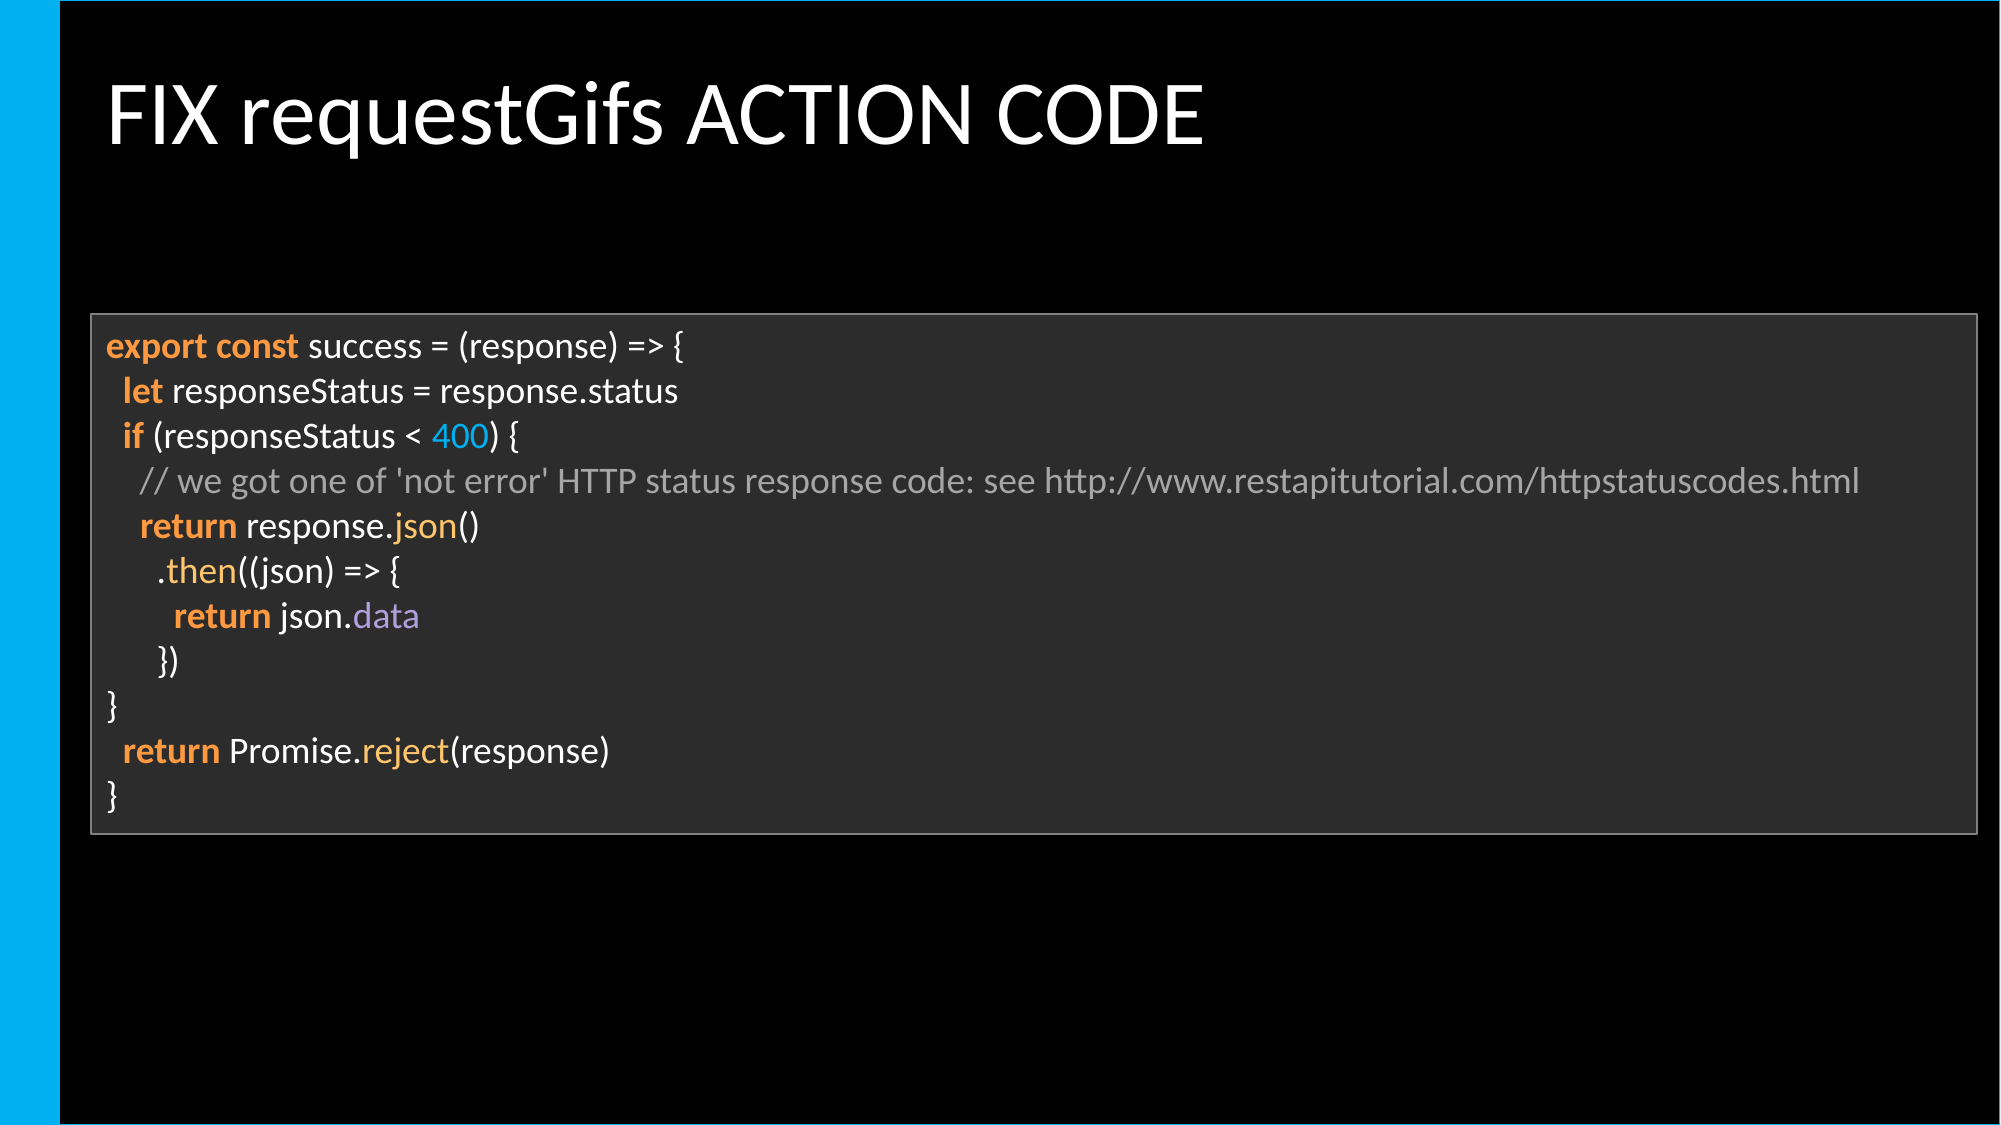

# FIX requestGifs ACTION CODE
export const success = (response) => {
  let responseStatus = response.status
  if (responseStatus < 400) {
    // we got one of 'not error' HTTP status response code: see http://www.restapitutorial.com/httpstatuscodes.html
    return response.json()
      .then((json) => {
        return json.data
      })
}
  return Promise.reject(response)
}